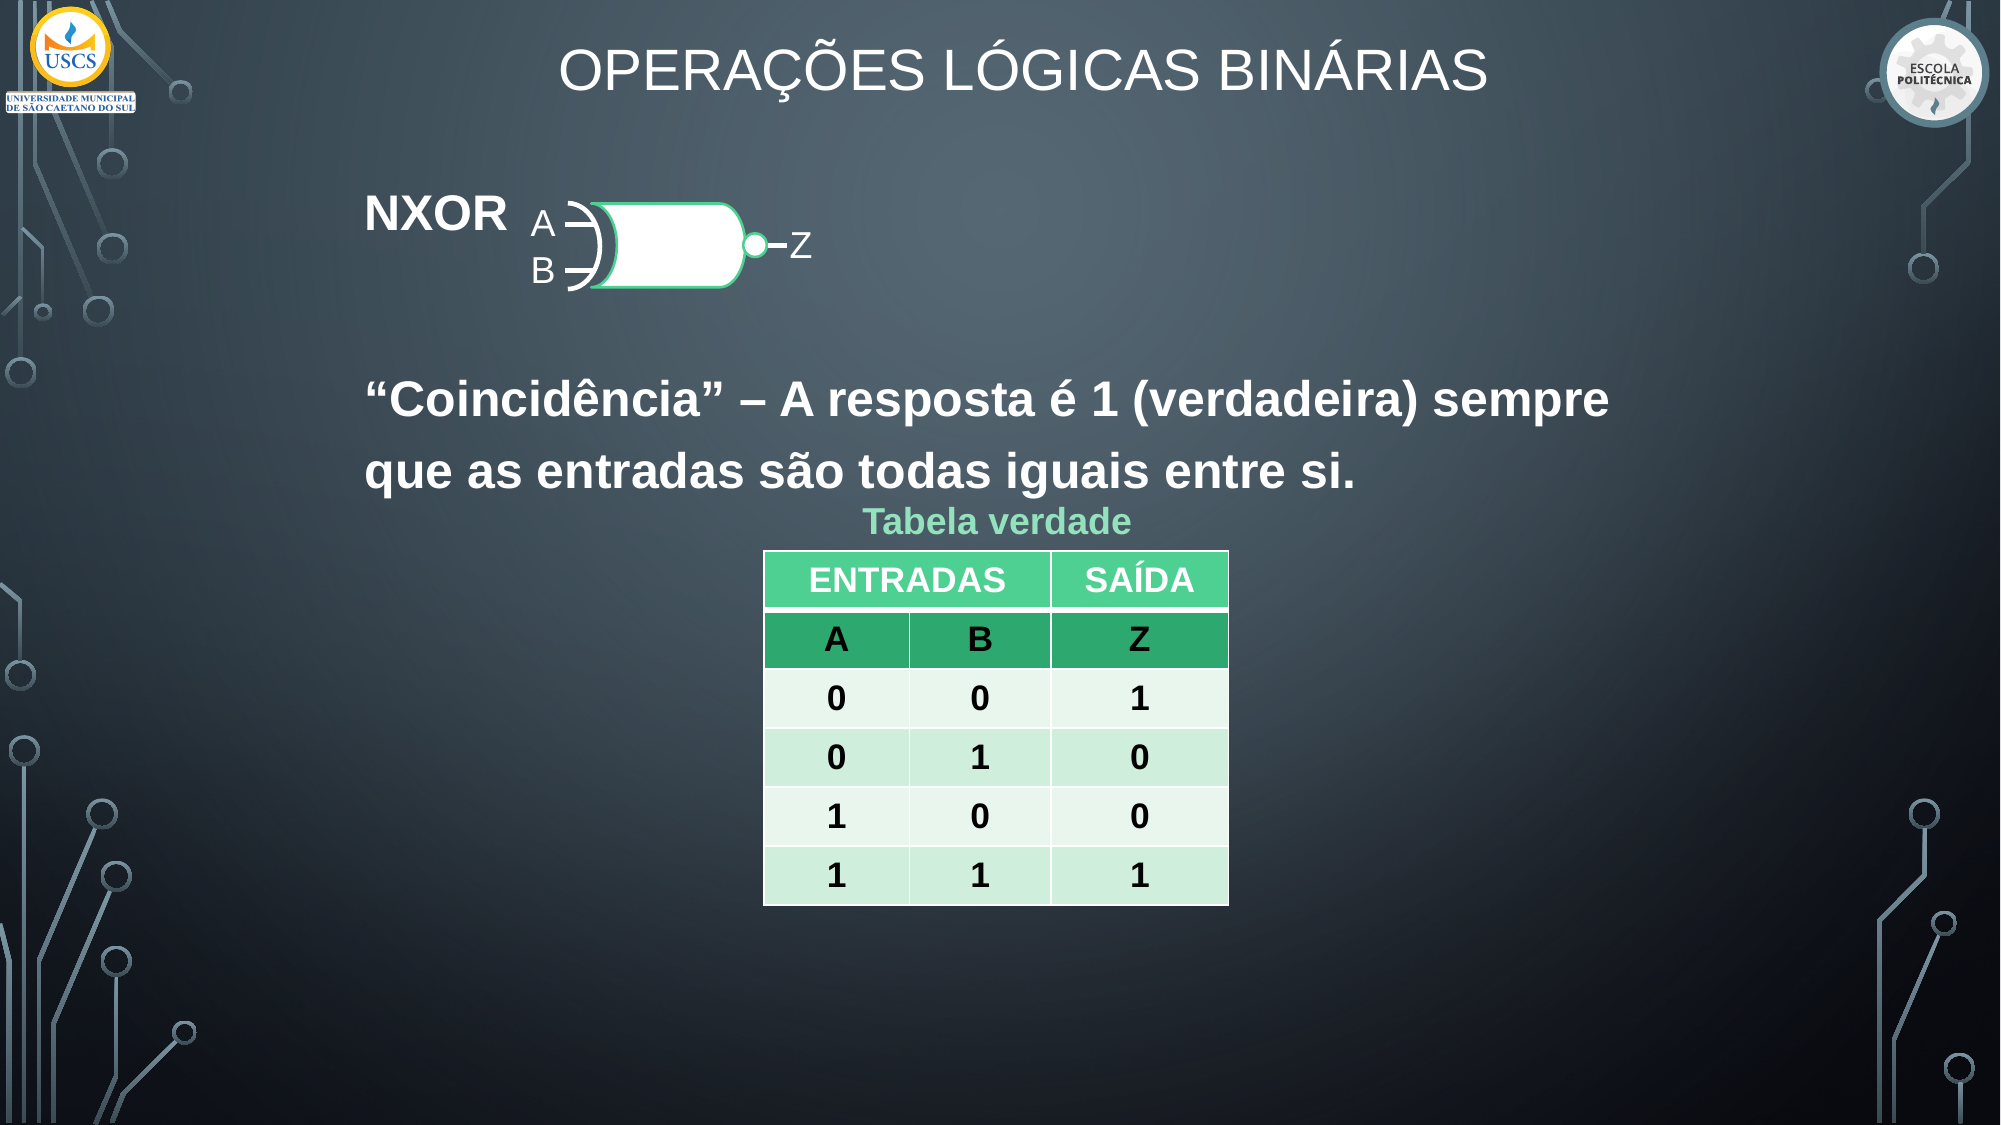

# OPERAÇÕES LÓGICAS BINÁRIAS
NXOR

“Coincidência” – A resposta é 1 (verdadeira) sempre que as entradas são todas iguais entre si.

A
Z
B

Tabela verdade
| ENTRADAS |  | SAÍDA |
| --- | --- | --- |
| A | B | Z |
| 0 | 0 | 1 |
| 0 | 1 | 0 |
| 1 | 0 | 0 |
| 1 | 1 | 1 |